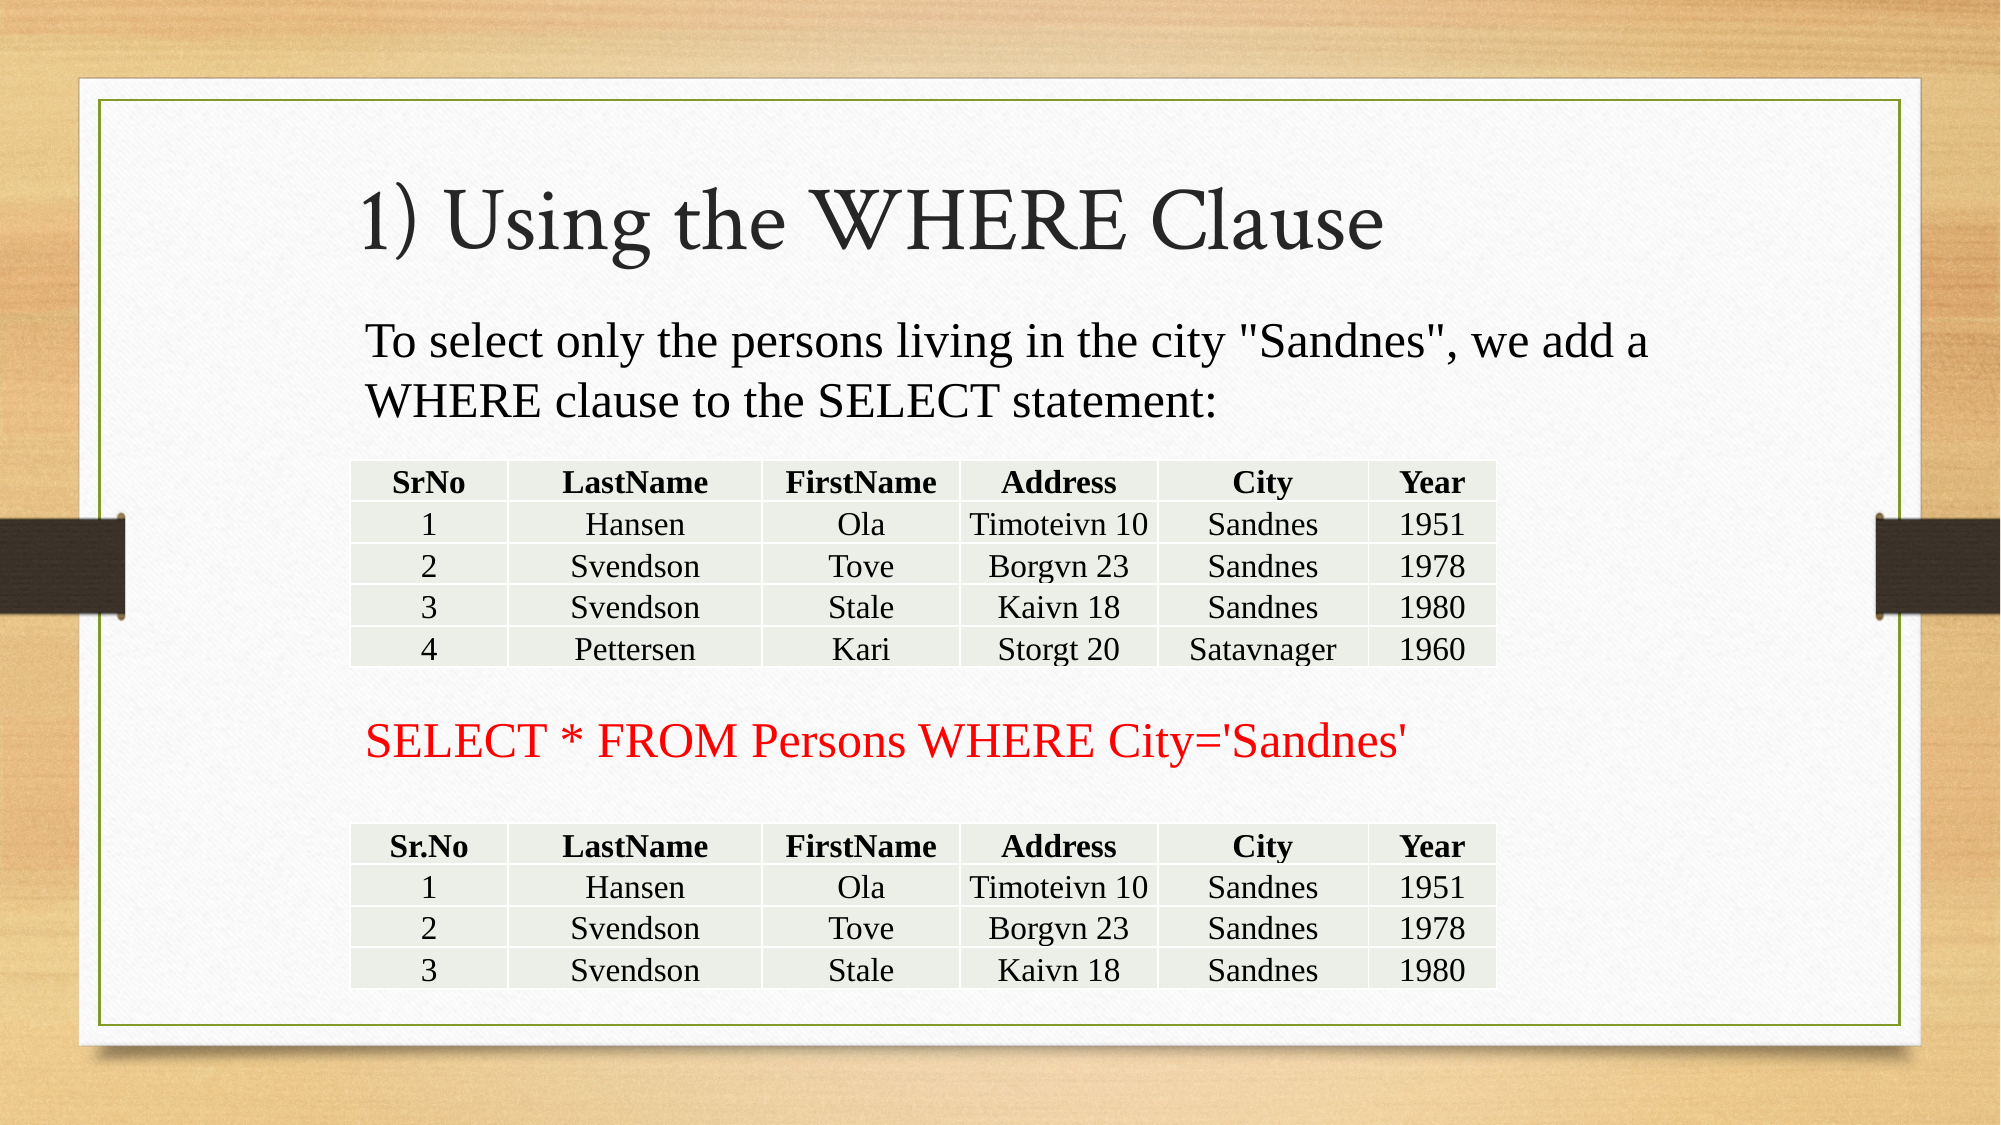

1) Using the WHERE Clause
To select only the persons living in the city "Sandnes", we add a WHERE clause to the SELECT statement:

SELECT * FROM Persons WHERE City='Sandnes'
| SrNo | LastName | FirstName | Address | City | Year |
| --- | --- | --- | --- | --- | --- |
| 1 | Hansen | Ola | Timoteivn 10 | Sandnes | 1951 |
| 2 | Svendson | Tove | Borgvn 23 | Sandnes | 1978 |
| 3 | Svendson | Stale | Kaivn 18 | Sandnes | 1980 |
| 4 | Pettersen | Kari | Storgt 20 | Satavnager | 1960 |
| Sr.No | LastName | FirstName | Address | City | Year |
| --- | --- | --- | --- | --- | --- |
| 1 | Hansen | Ola | Timoteivn 10 | Sandnes | 1951 |
| 2 | Svendson | Tove | Borgvn 23 | Sandnes | 1978 |
| 3 | Svendson | Stale | Kaivn 18 | Sandnes | 1980 |